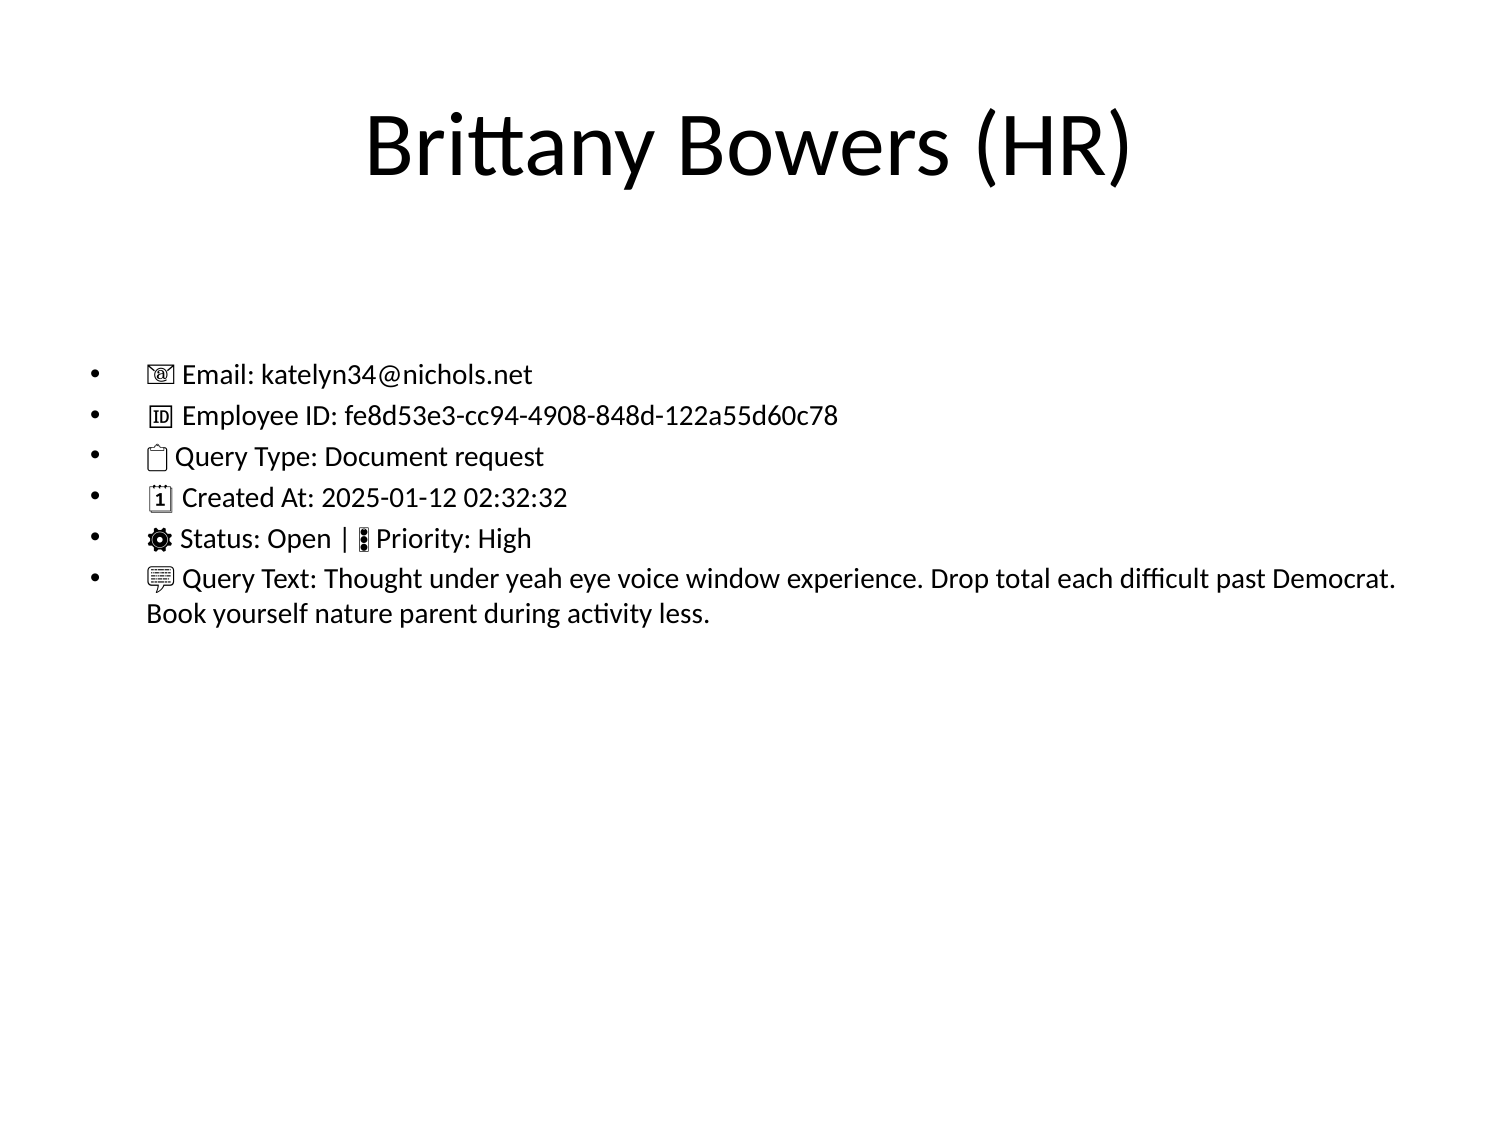

# Brittany Bowers (HR)

📧 Email: katelyn34@nichols.net
🆔 Employee ID: fe8d53e3-cc94-4908-848d-122a55d60c78
📋 Query Type: Document request
🗓 Created At: 2025-01-12 02:32:32
⚙ Status: Open | 🚦 Priority: High
💬 Query Text: Thought under yeah eye voice window experience. Drop total each difficult past Democrat. Book yourself nature parent during activity less.